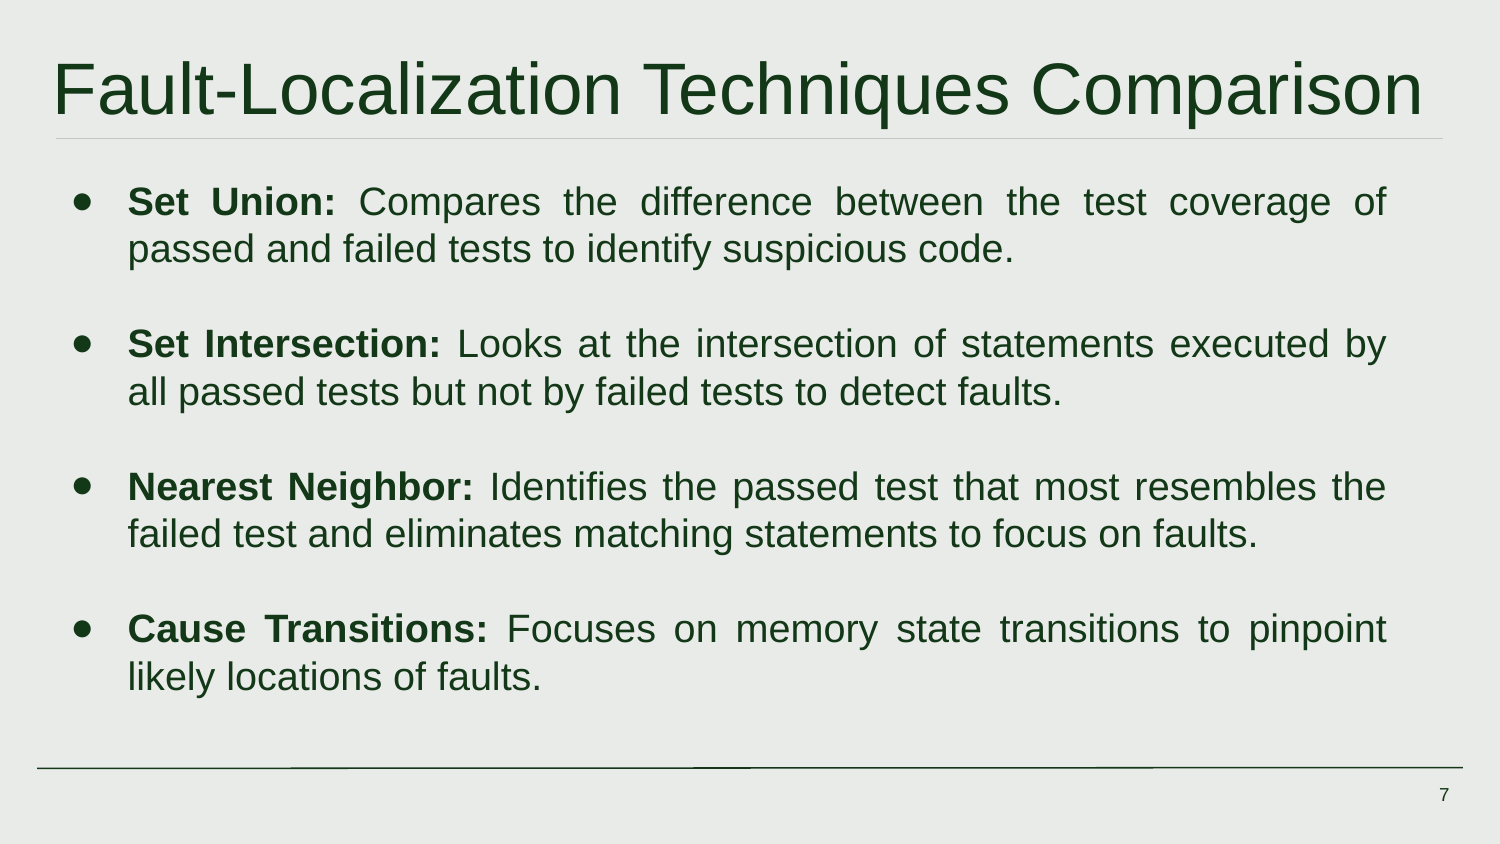

# Fault-Localization Techniques Comparison
Set Union: Compares the difference between the test coverage of passed and failed tests to identify suspicious code.

Set Intersection: Looks at the intersection of statements executed by all passed tests but not by failed tests to detect faults.

Nearest Neighbor: Identifies the passed test that most resembles the failed test and eliminates matching statements to focus on faults.

Cause Transitions: Focuses on memory state transitions to pinpoint likely locations of faults.
7